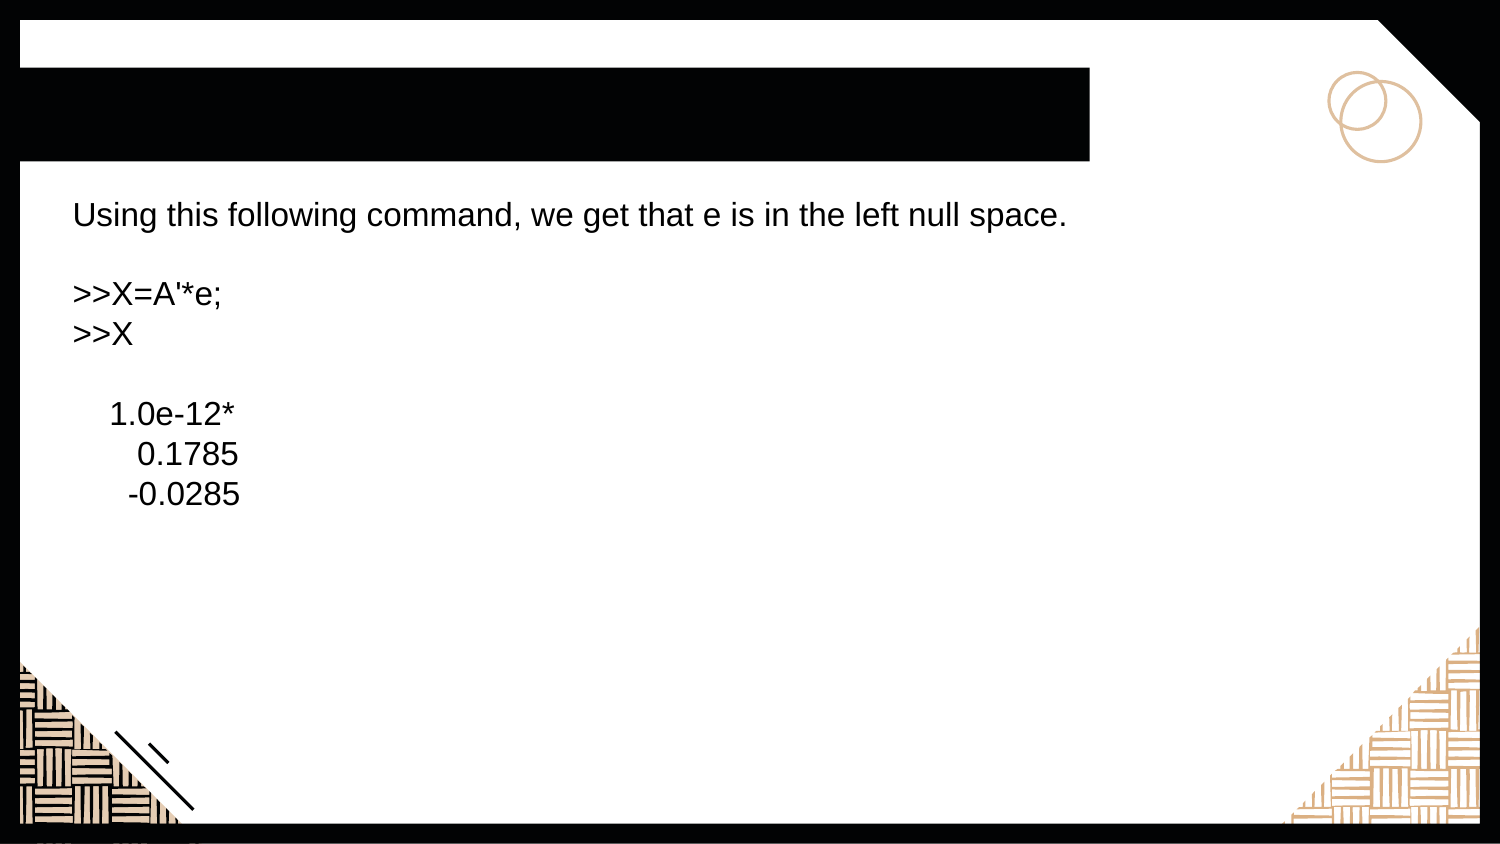

Using this following command, we get that e is in the left null space.

>>X=A'*e;
>>X

    1.0e-12*
       0.1785
      -0.0285